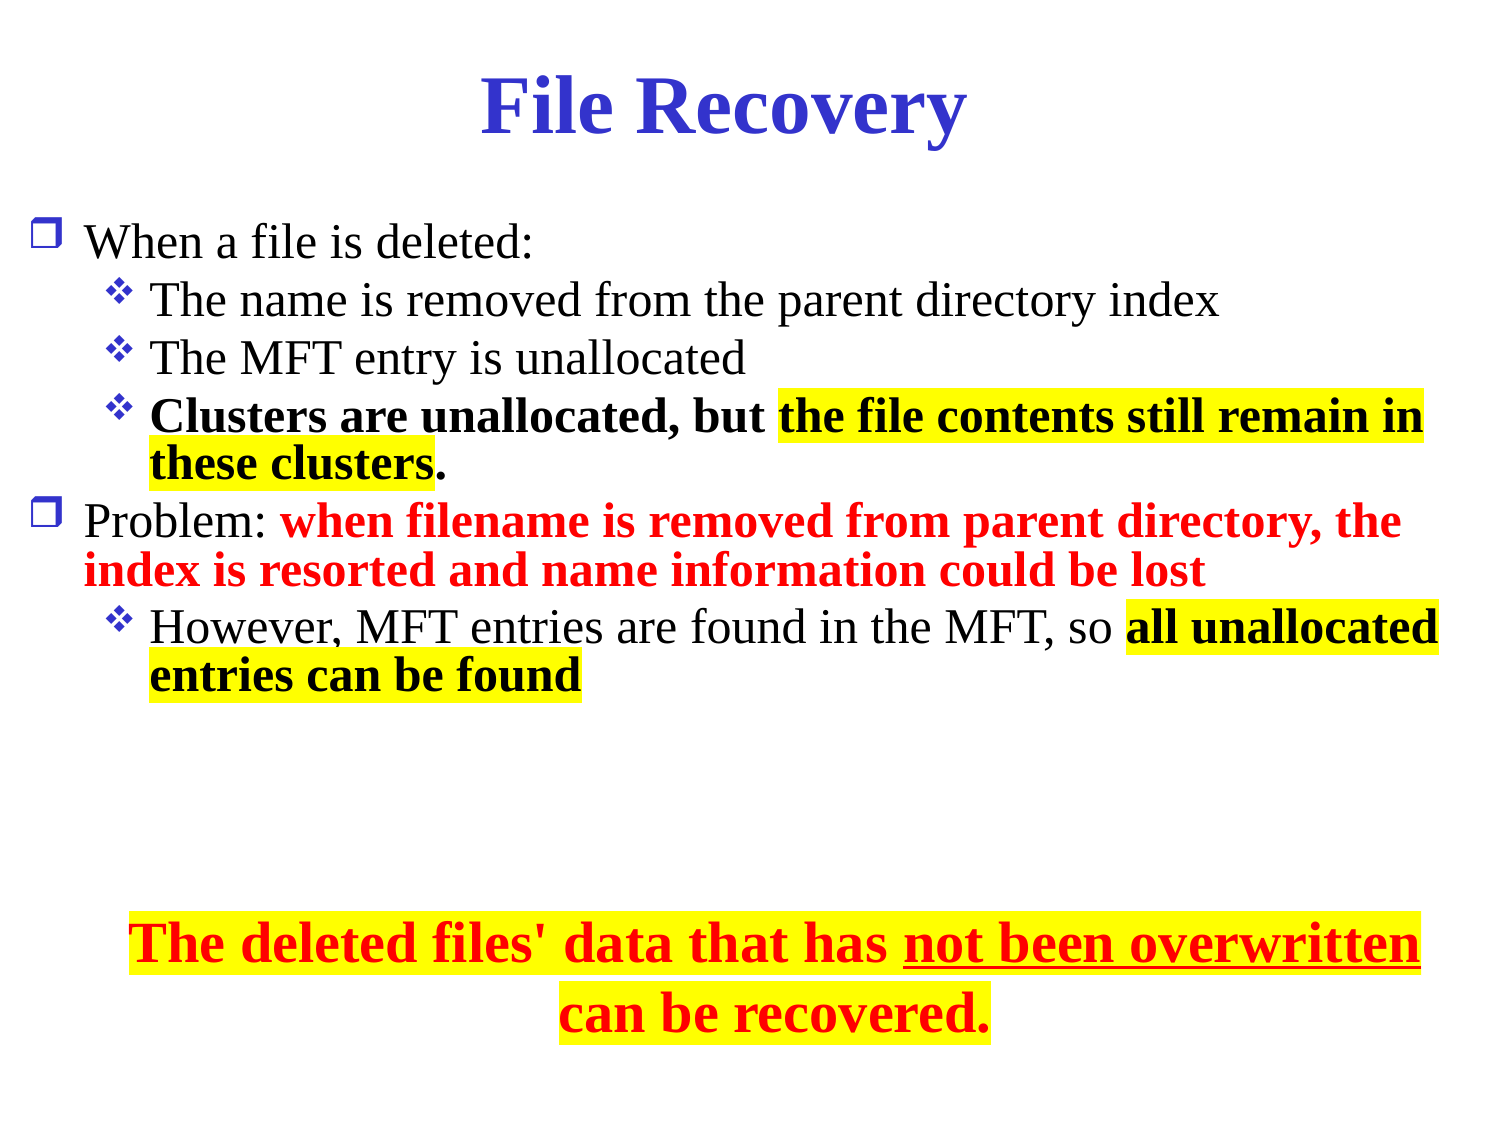

# File Recovery
When a file is deleted:
The name is removed from the parent directory index
The MFT entry is unallocated
Clusters are unallocated, but the file contents still remain in these clusters.
Problem: when filename is removed from parent directory, the index is resorted and name information could be lost
However, MFT entries are found in the MFT, so all unallocated entries can be found
The deleted files' data that has not been overwritten can be recovered.
93